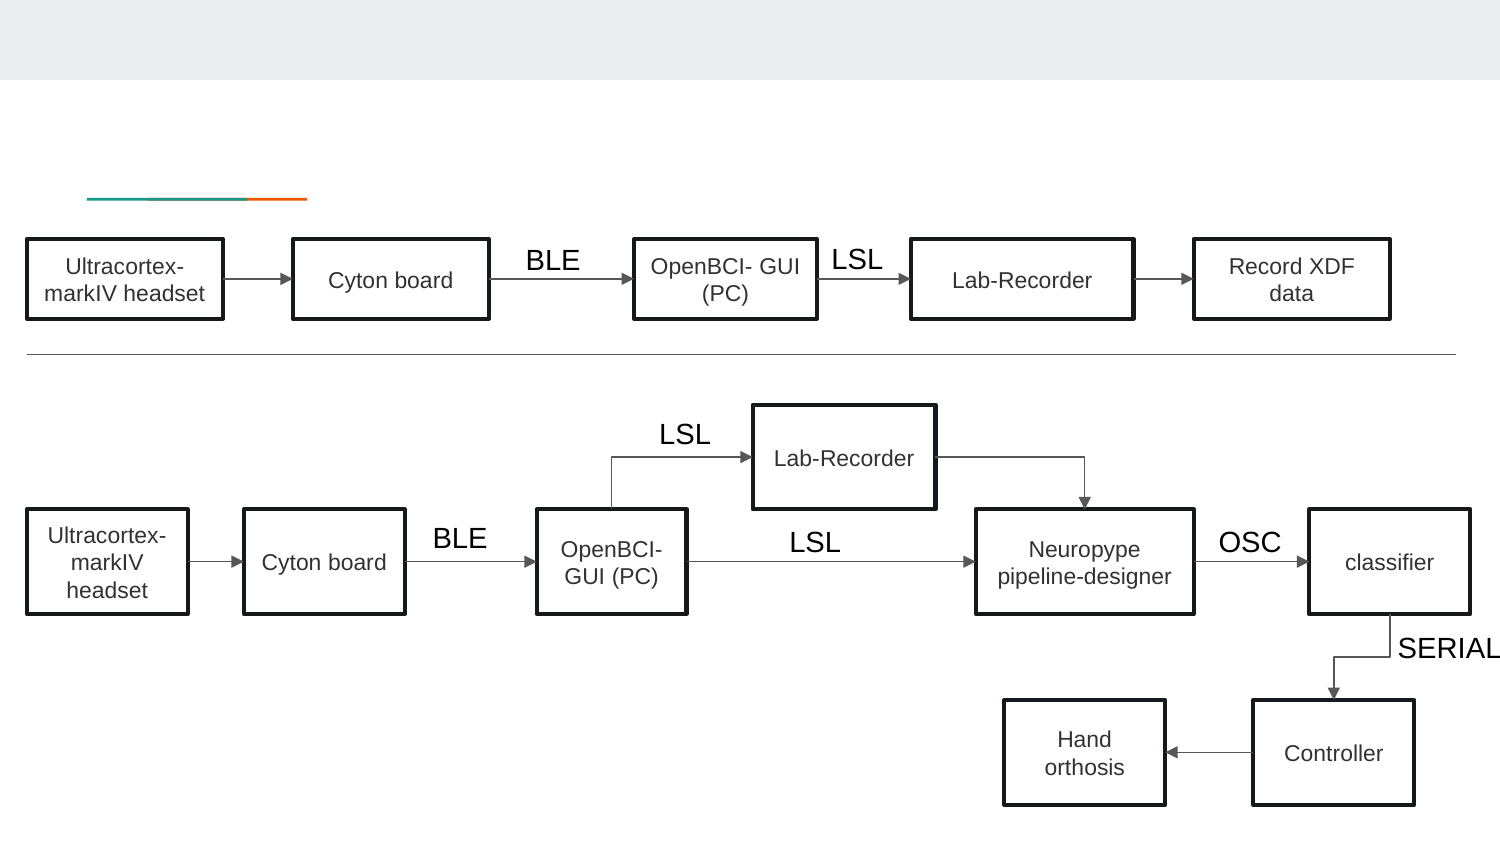

LSL
BLE
Ultracortex-markIV headset
Cyton board
OpenBCI- GUI (PC)
Lab-Recorder
Record XDF data
Lab-Recorder
LSL
classifier
Cyton board
OpenBCI- GUI (PC)
Neuropype pipeline-designer
Ultracortex-markIV headset
BLE
LSL
OSC
SERIAL
Hand orthosis
Controller